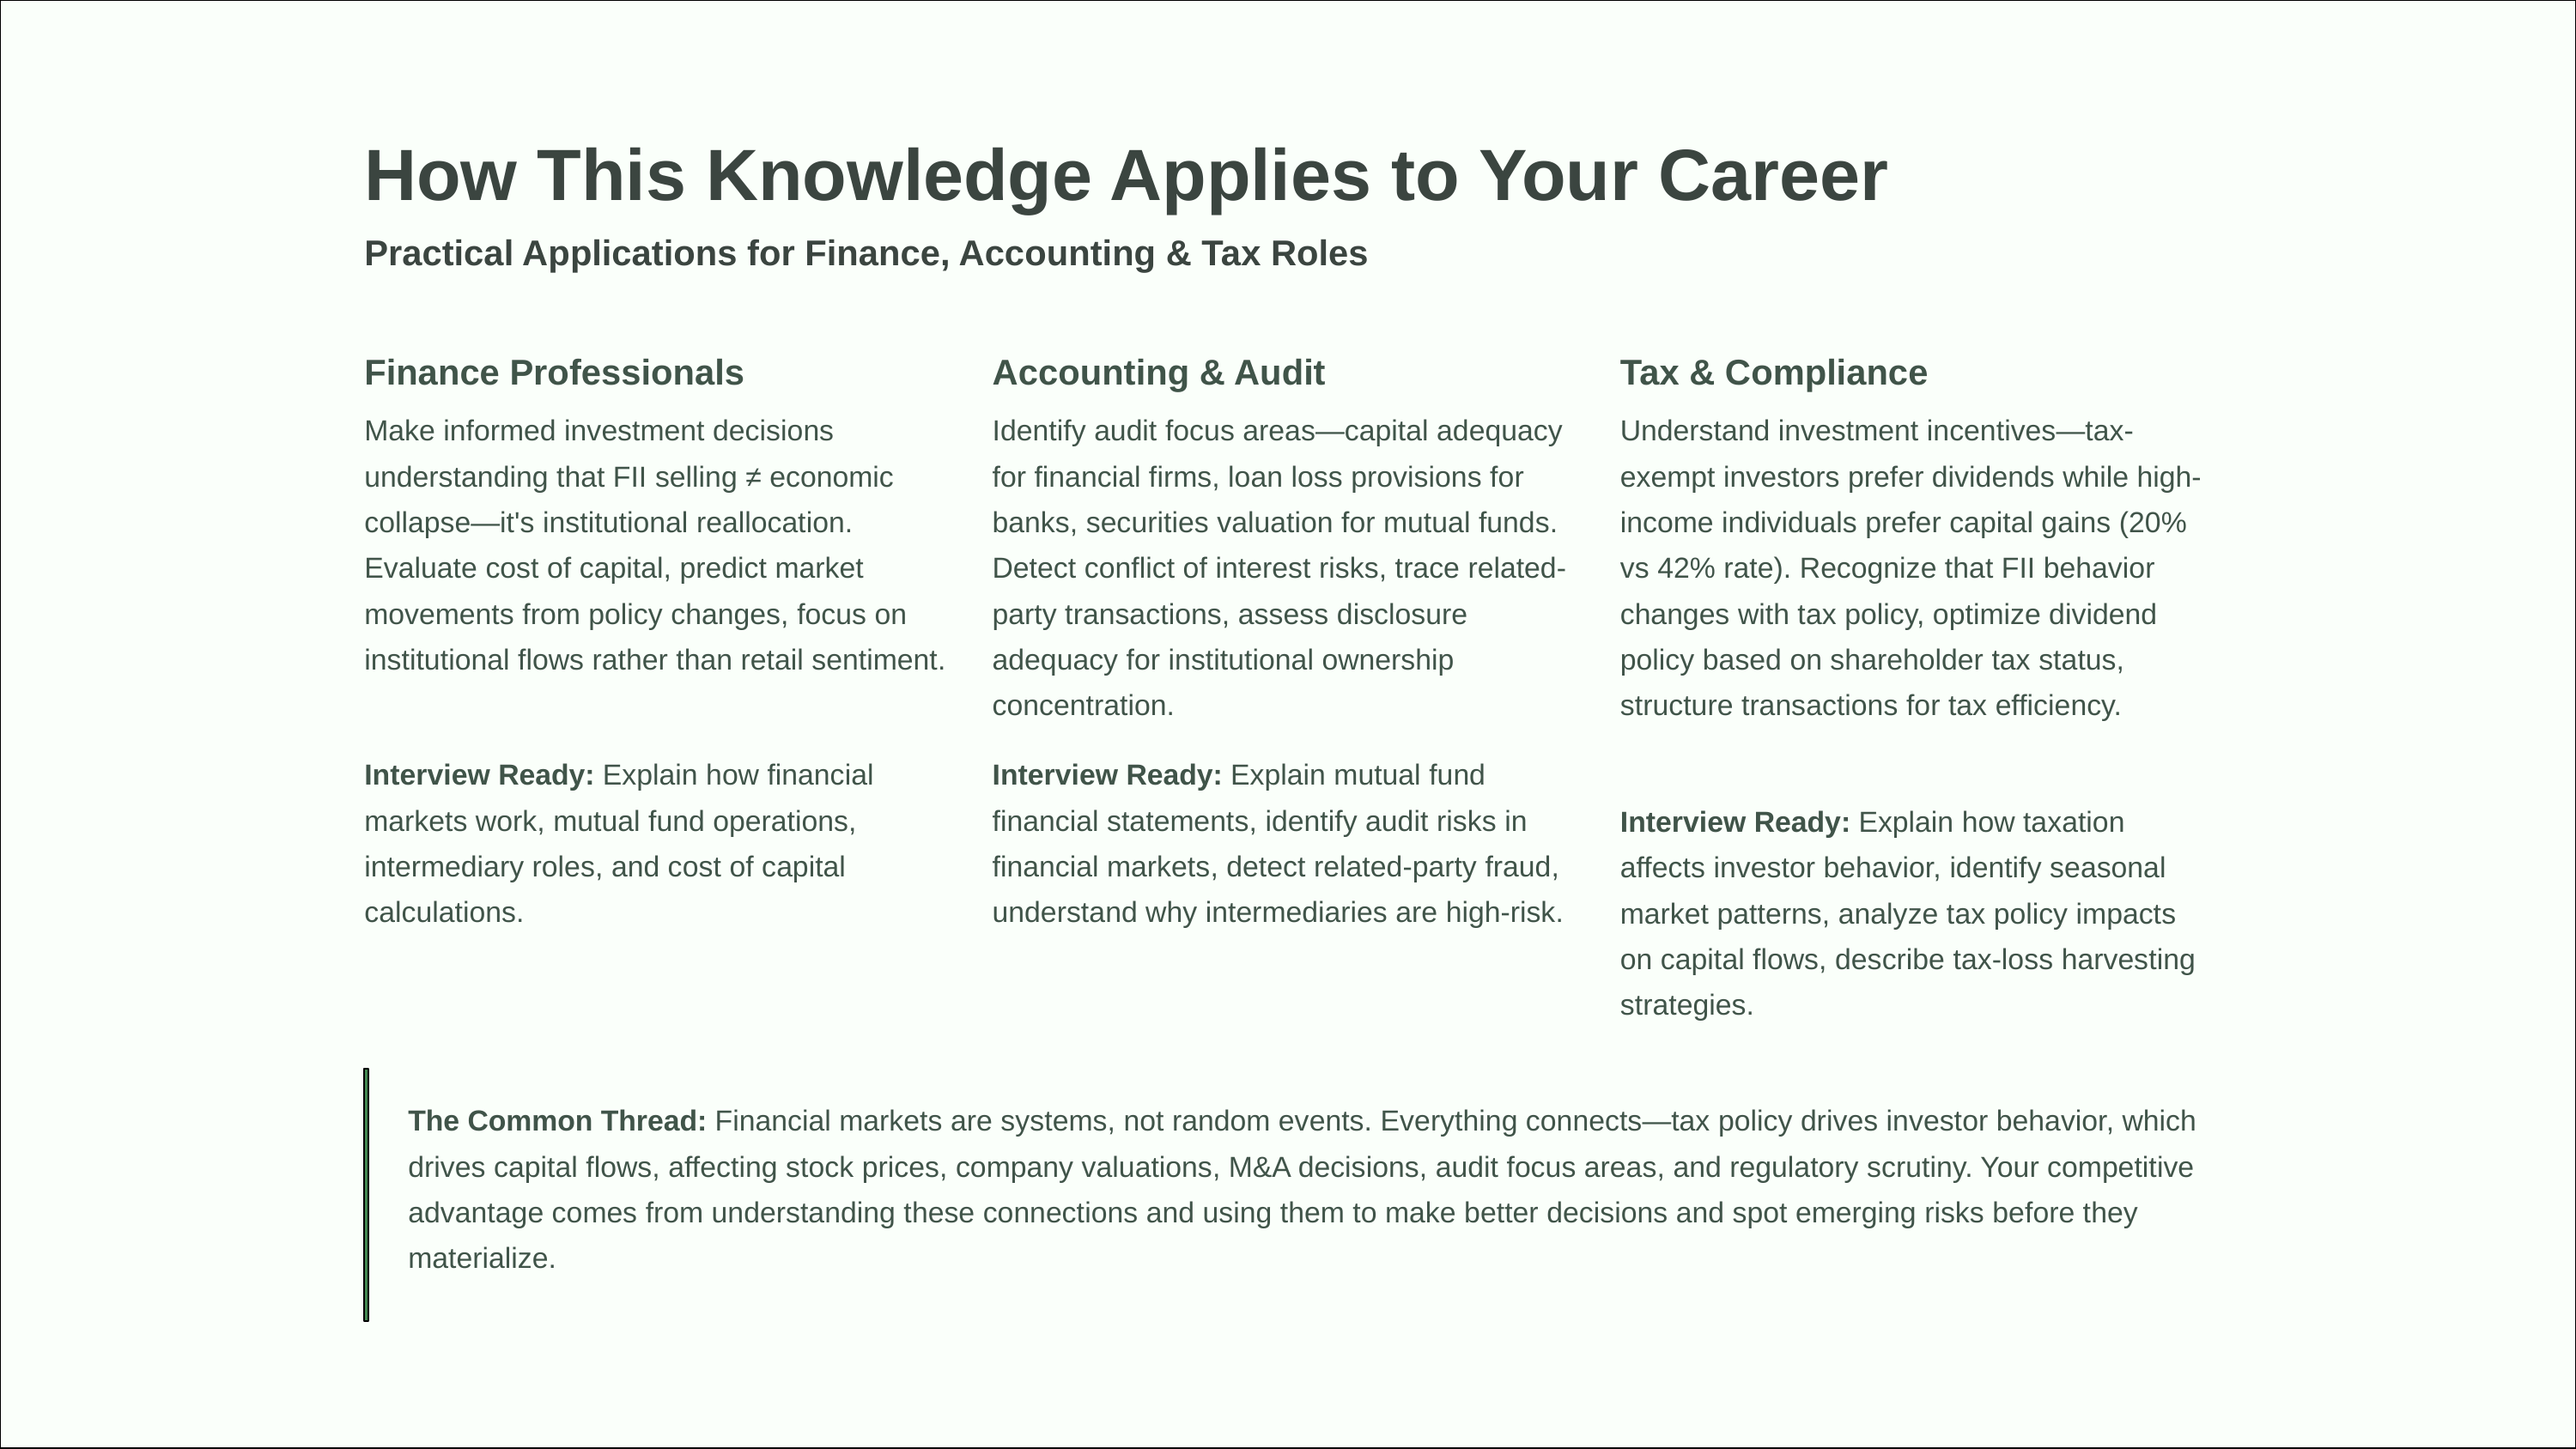

How This Knowledge Applies to Your Career
Practical Applications for Finance, Accounting & Tax Roles
Finance Professionals
Accounting & Audit
Tax & Compliance
Make informed investment decisions understanding that FII selling ≠ economic collapse—it's institutional reallocation. Evaluate cost of capital, predict market movements from policy changes, focus on institutional flows rather than retail sentiment.
Identify audit focus areas—capital adequacy for financial firms, loan loss provisions for banks, securities valuation for mutual funds. Detect conflict of interest risks, trace related-party transactions, assess disclosure adequacy for institutional ownership concentration.
Understand investment incentives—tax-exempt investors prefer dividends while high-income individuals prefer capital gains (20% vs 42% rate). Recognize that FII behavior changes with tax policy, optimize dividend policy based on shareholder tax status, structure transactions for tax efficiency.
Interview Ready: Explain how financial markets work, mutual fund operations, intermediary roles, and cost of capital calculations.
Interview Ready: Explain mutual fund financial statements, identify audit risks in financial markets, detect related-party fraud, understand why intermediaries are high-risk.
Interview Ready: Explain how taxation affects investor behavior, identify seasonal market patterns, analyze tax policy impacts on capital flows, describe tax-loss harvesting strategies.

The Common Thread: Financial markets are systems, not random events. Everything connects—tax policy drives investor behavior, which drives capital flows, affecting stock prices, company valuations, M&A decisions, audit focus areas, and regulatory scrutiny. Your competitive advantage comes from understanding these connections and using them to make better decisions and spot emerging risks before they materialize.